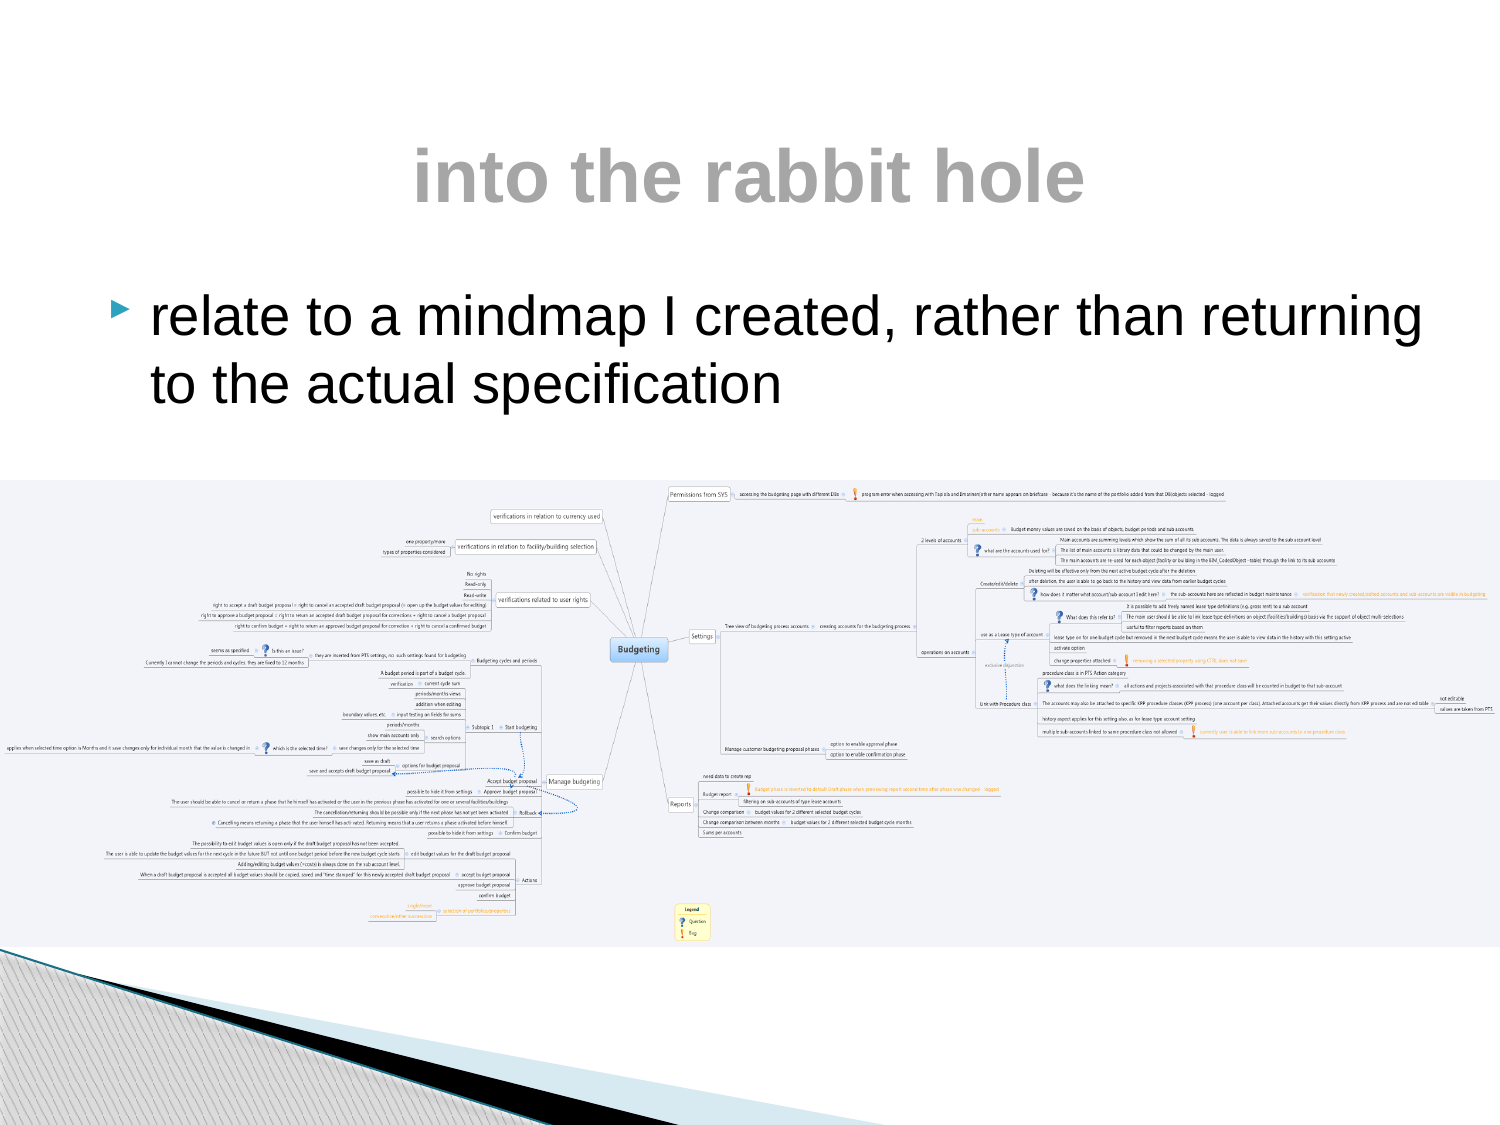

# into the rabbit hole
relate to a mindmap I created, rather than returning to the actual specification